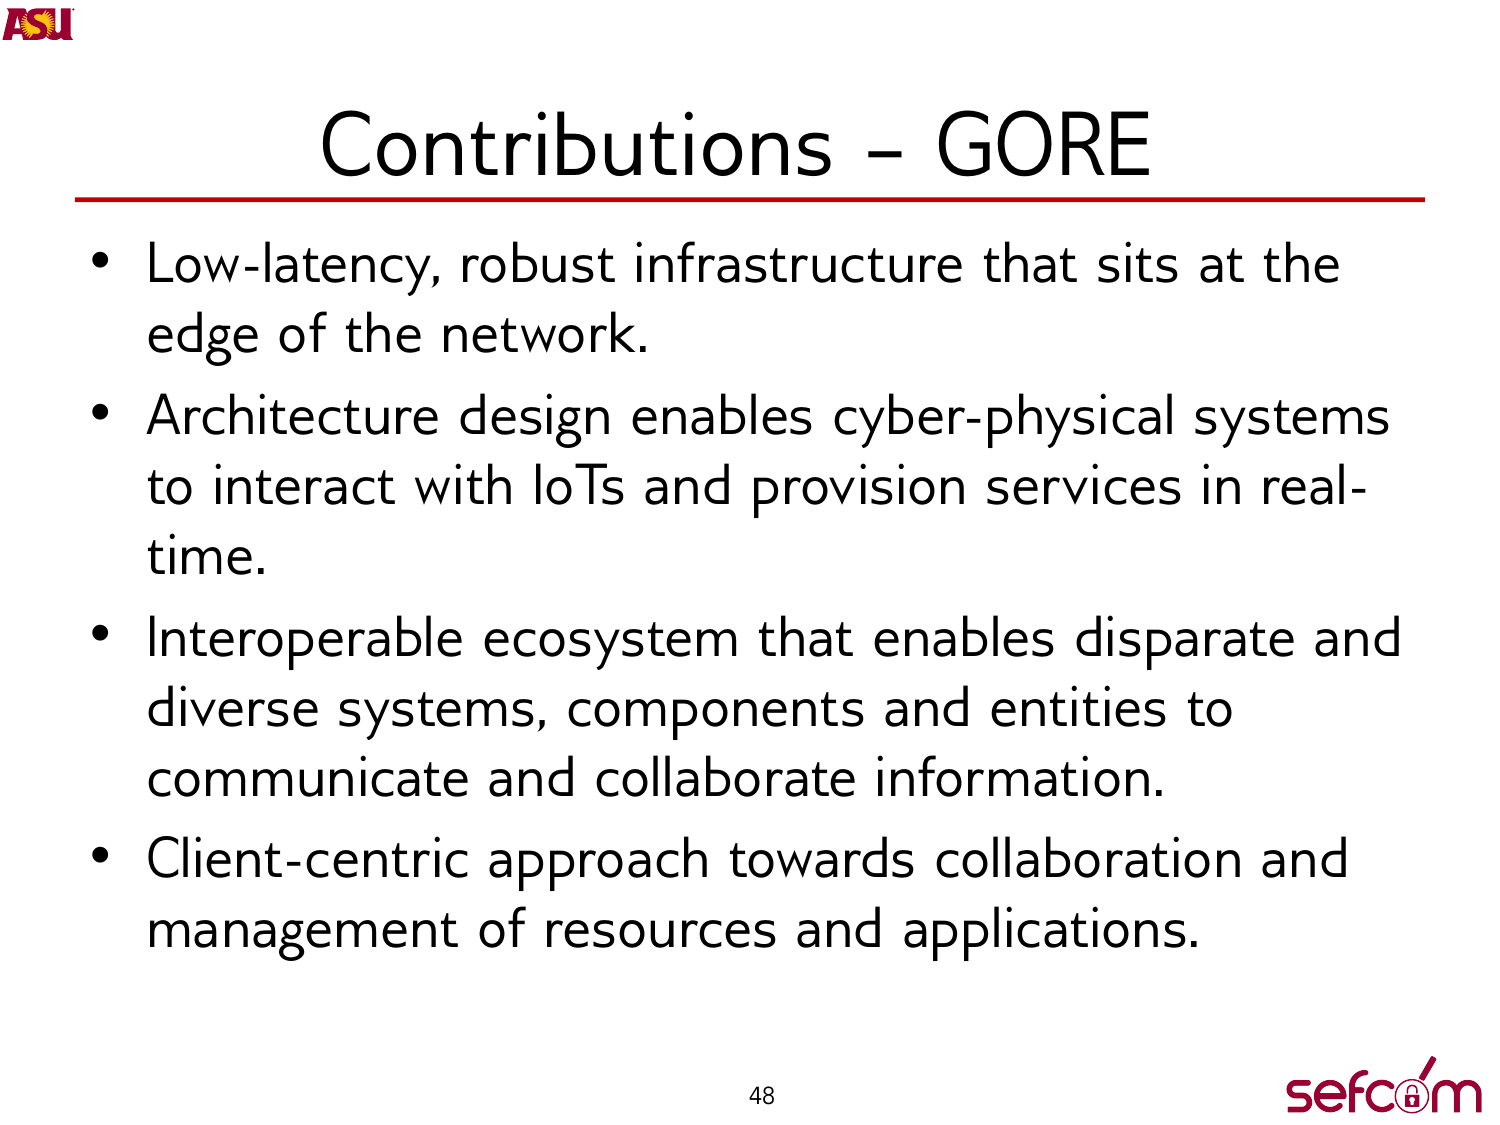

# Contributions – GORE
Low-latency, robust infrastructure that sits at the edge of the network.
Architecture design enables cyber-physical systems to interact with IoTs and provision services in real-time.
Interoperable ecosystem that enables disparate and diverse systems, components and entities to communicate and collaborate information.
Client-centric approach towards collaboration and management of resources and applications.
48